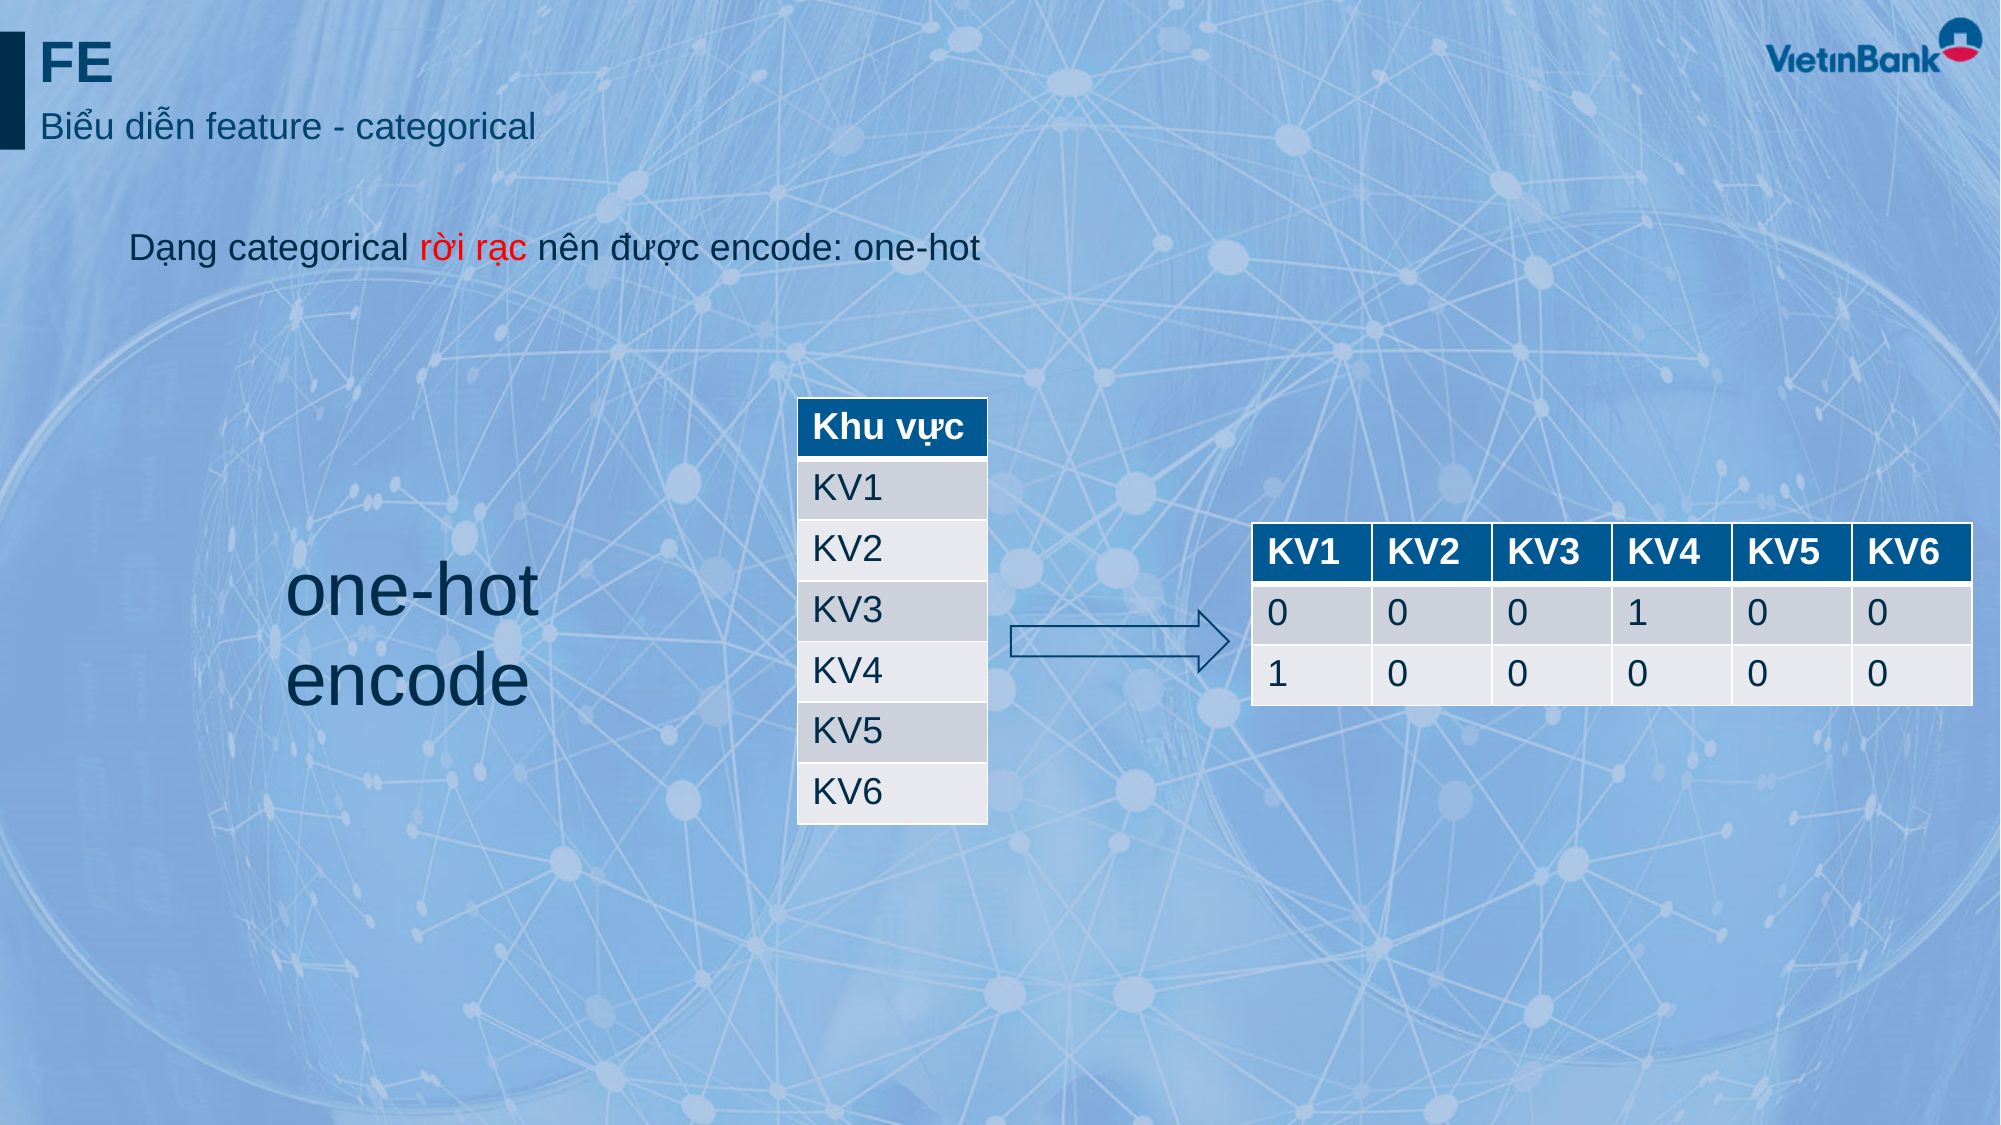

FE
Biểu diễn feature - categorical
Dạng categorical rời rạc nên được encode: one-hot
| Khu vực |
| --- |
| KV1 |
| KV2 |
| KV3 |
| KV4 |
| KV5 |
| KV6 |
| KV1 | KV2 | KV3 | KV4 | KV5 | KV6 |
| --- | --- | --- | --- | --- | --- |
| 0 | 0 | 0 | 1 | 0 | 0 |
| 1 | 0 | 0 | 0 | 0 | 0 |
one-hot
encode